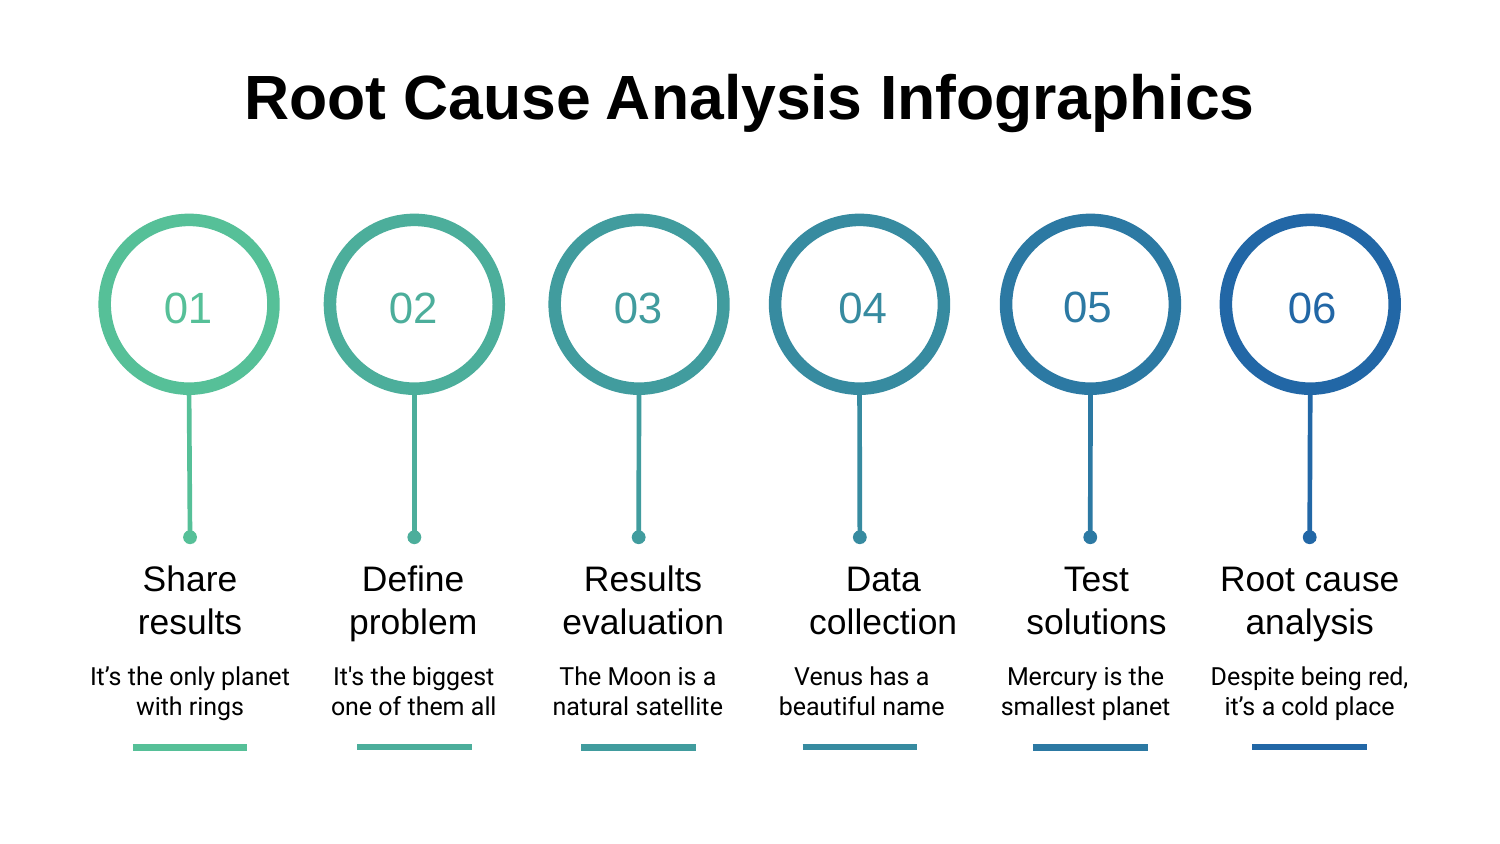

# Root Cause Analysis Infographics

05
02
06
01
03
04
Define problem
Results evaluation
Data collection
Root cause analysis
Share results
Test solutions
It’s the only planet with rings
Mercury is the smallest planet
Despite being red, it’s a cold place
It's the biggest one of them all
The Moon is a natural satellite
Venus has a beautiful name